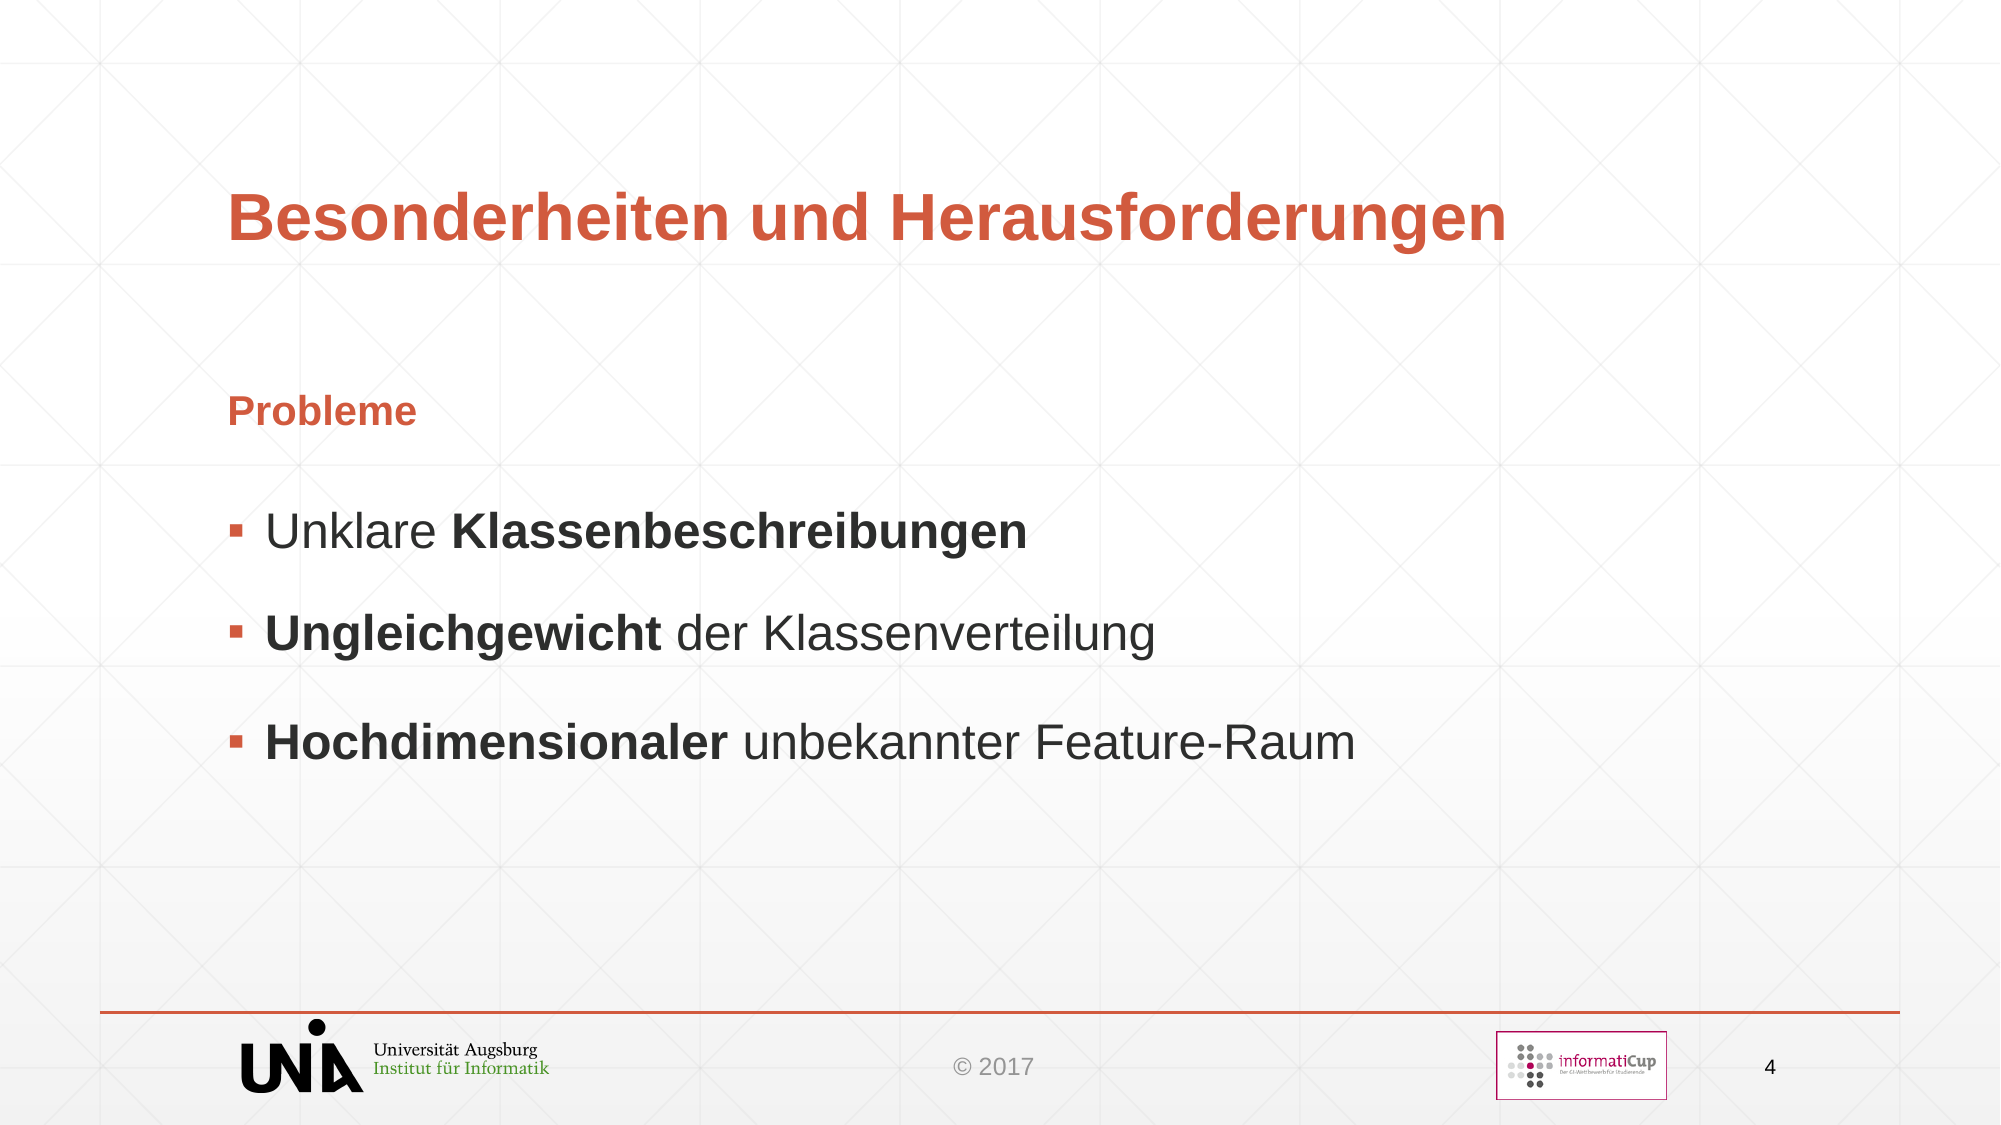

# Besonderheiten und Herausforderungen
Probleme
Unklare Klassenbeschreibungen
Ungleichgewicht der Klassenverteilung
Hochdimensionaler unbekannter Feature-Raum
4